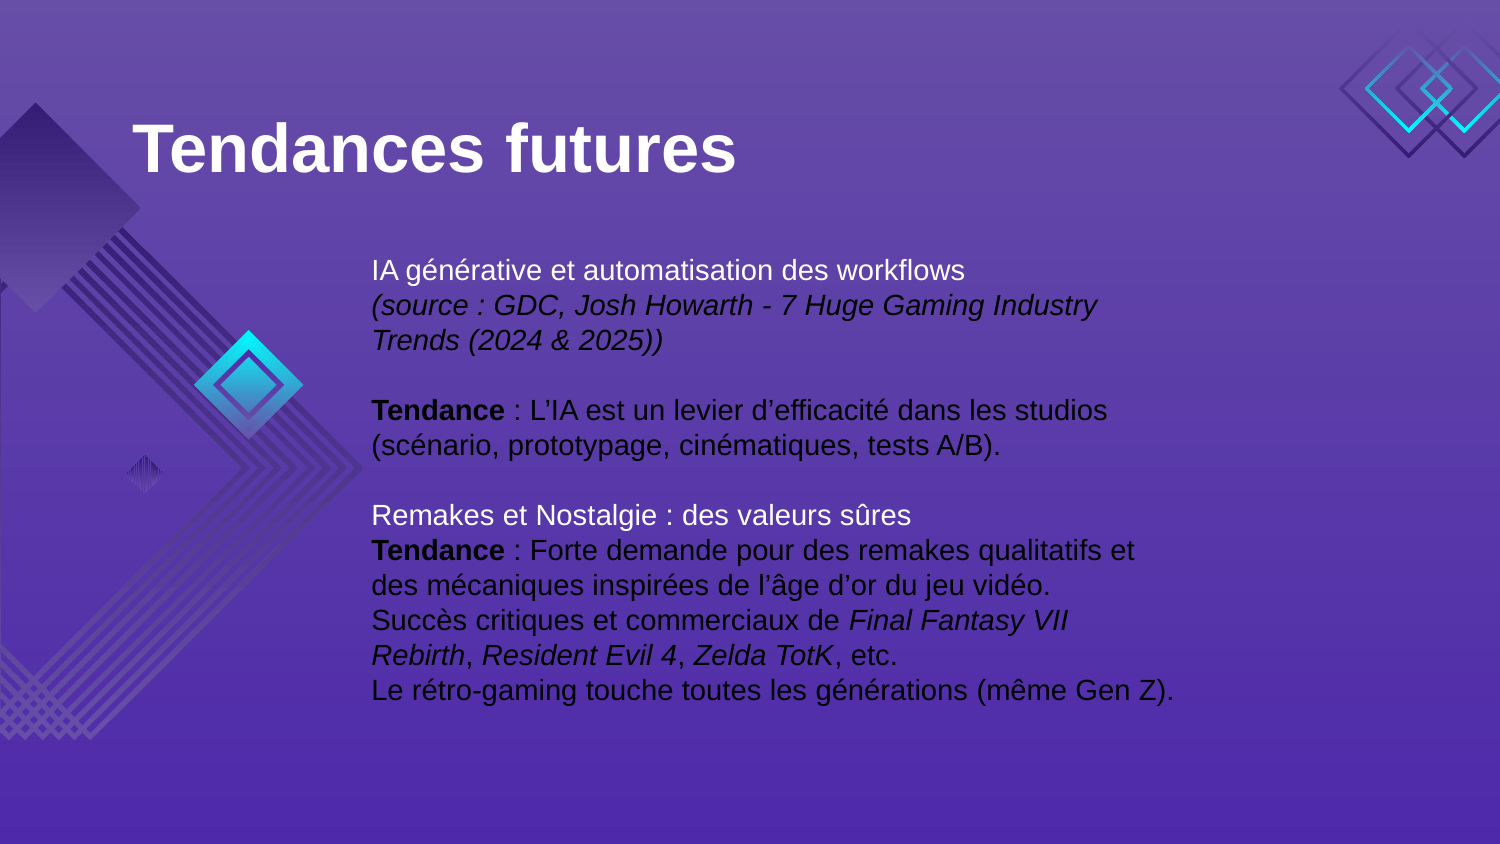

# Tendances futures
IA générative et automatisation des workflows
(source : GDC, Josh Howarth - 7 Huge Gaming Industry Trends (2024 & 2025))

Tendance : L’IA est un levier d’efficacité dans les studios (scénario, prototypage, cinématiques, tests A/B).

Remakes et Nostalgie : des valeurs sûres
Tendance : Forte demande pour des remakes qualitatifs et des mécaniques inspirées de l’âge d’or du jeu vidéo.
Succès critiques et commerciaux de Final Fantasy VII Rebirth, Resident Evil 4, Zelda TotK, etc.
Le rétro-gaming touche toutes les générations (même Gen Z).